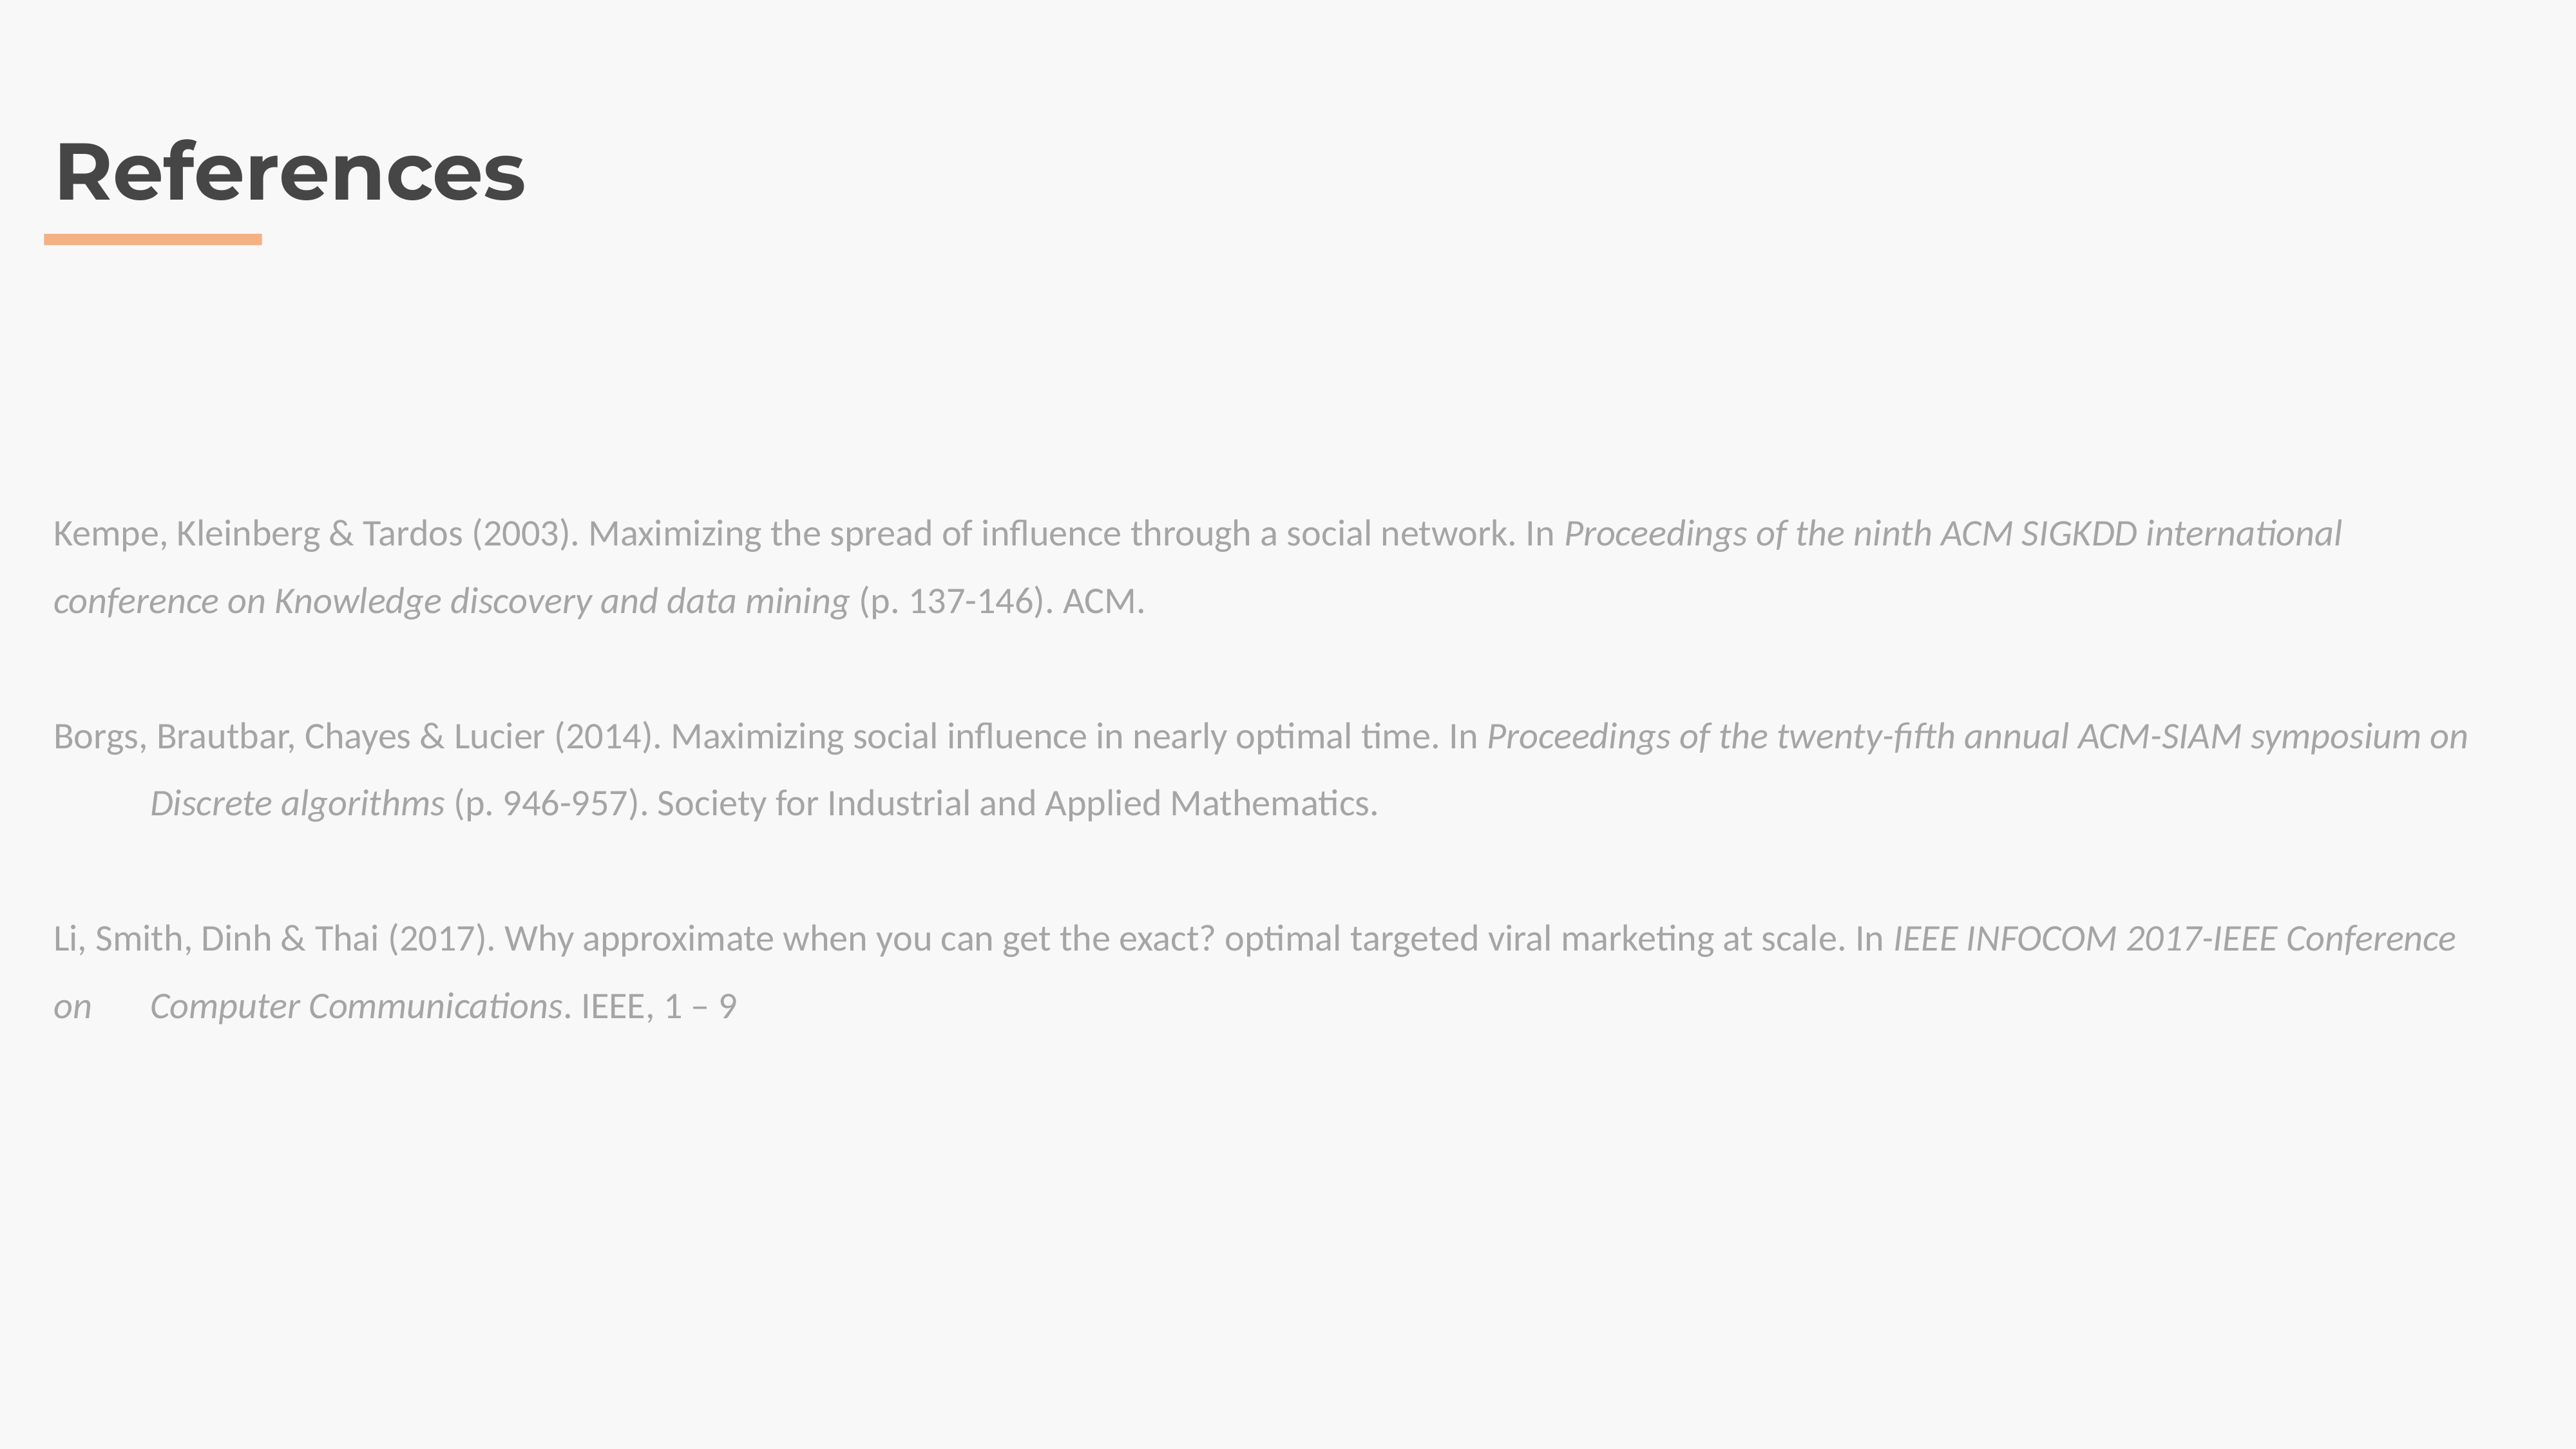

References

Kempe, Kleinberg & Tardos (2003). Maximizing the spread of influence through a social network. In Proceedings of the ninth ACM SIGKDD international 	conference on Knowledge discovery and data mining (p. 137-146). ACM.

Borgs, Brautbar, Chayes & Lucier (2014). Maximizing social influence in nearly optimal time. In Proceedings of the twenty-fifth annual ACM-SIAM symposium on 	Discrete algorithms (p. 946-957). Society for Industrial and Applied Mathematics.

Li, Smith, Dinh & Thai (2017). Why approximate when you can get the exact? optimal targeted viral marketing at scale. In IEEE INFOCOM 2017-IEEE Conference on 	Computer Communications. IEEE, 1 – 9